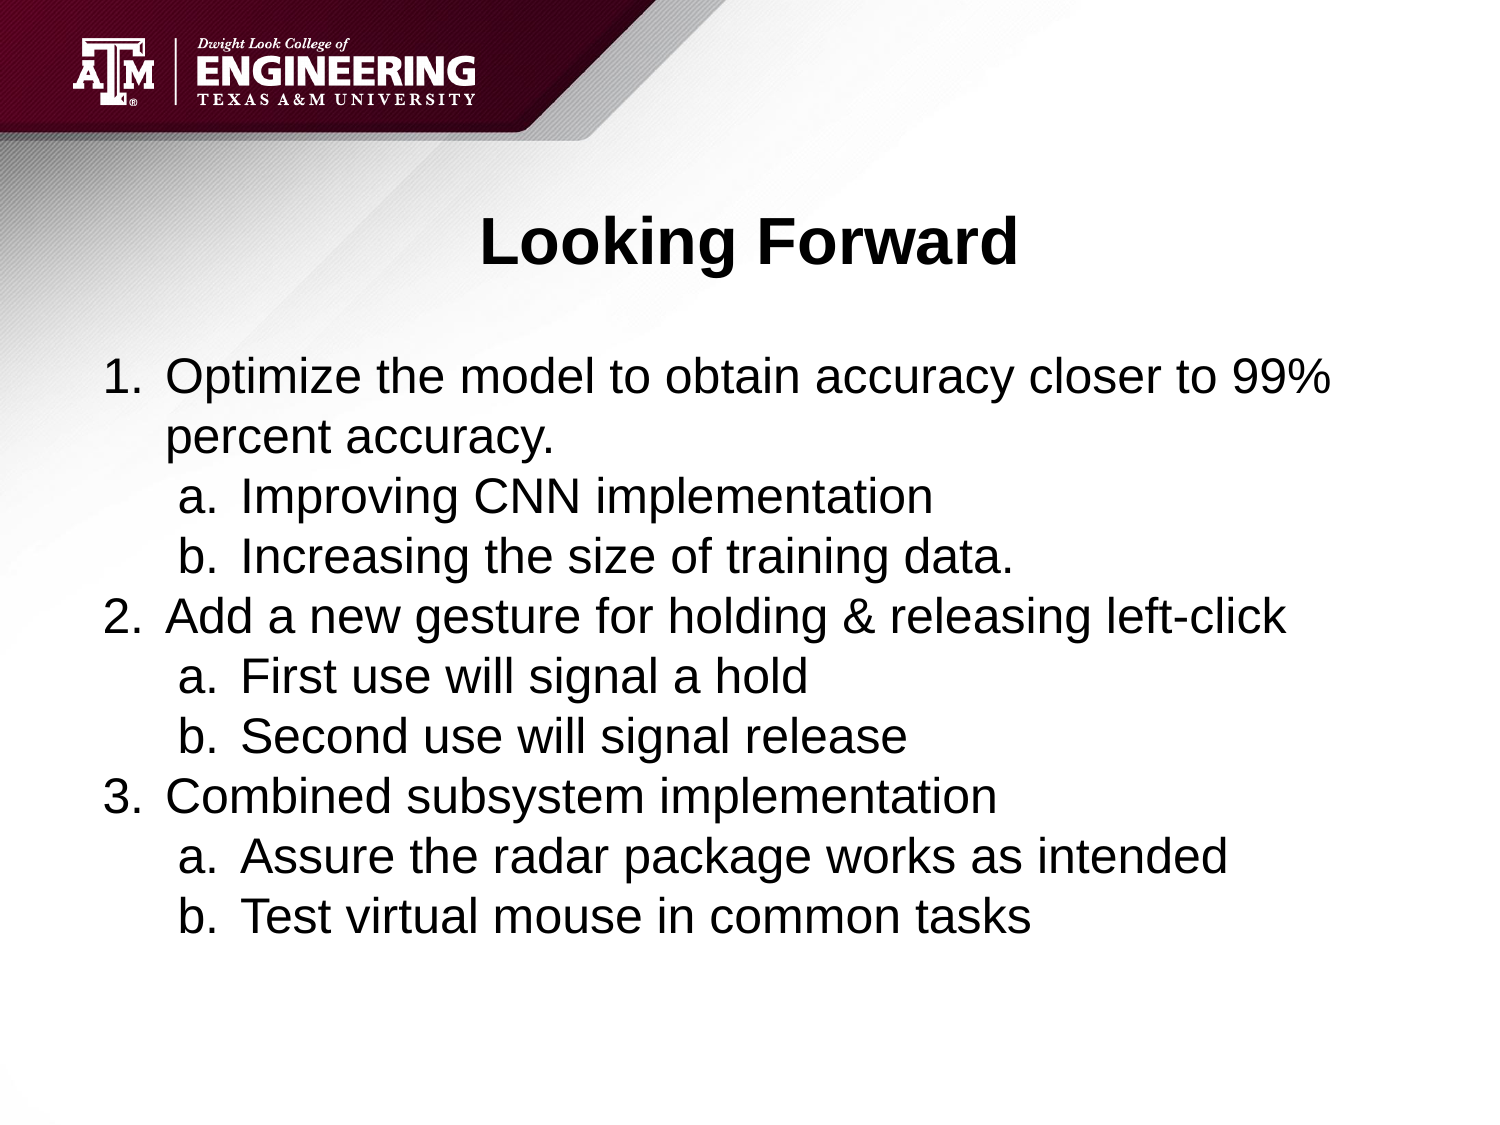

# Looking Forward
Optimize the model to obtain accuracy closer to 99% percent accuracy.
Improving CNN implementation
Increasing the size of training data.
Add a new gesture for holding & releasing left-click
First use will signal a hold
Second use will signal release
Combined subsystem implementation
Assure the radar package works as intended
Test virtual mouse in common tasks